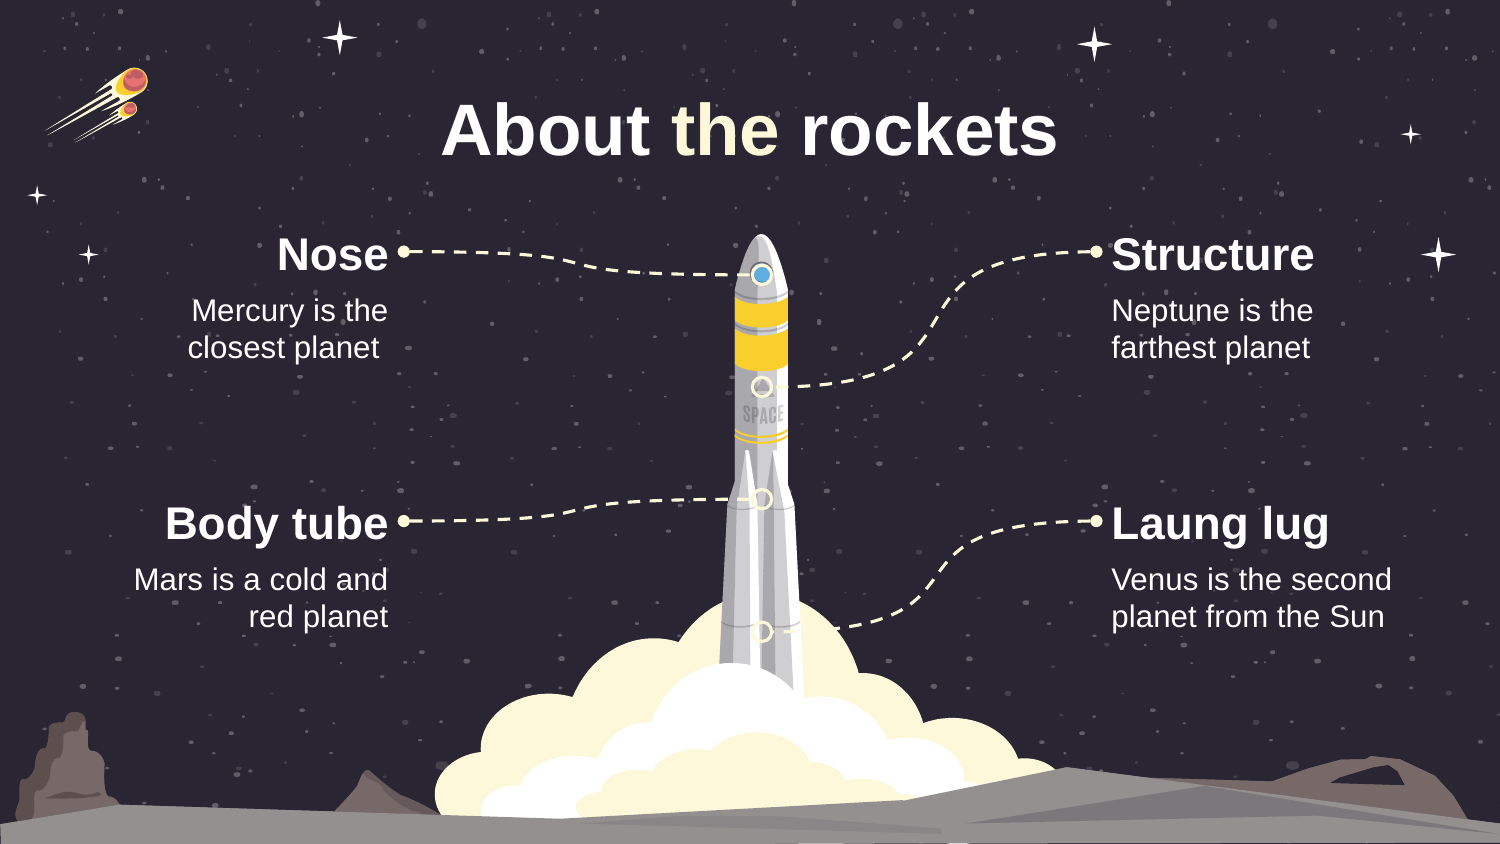

# About the rockets
Nose
Structure

Mercury is the closest planet
Neptune is the farthest planet

Body tube
Laung lug
Mars is a cold and red planet
Venus is the second planet from the Sun